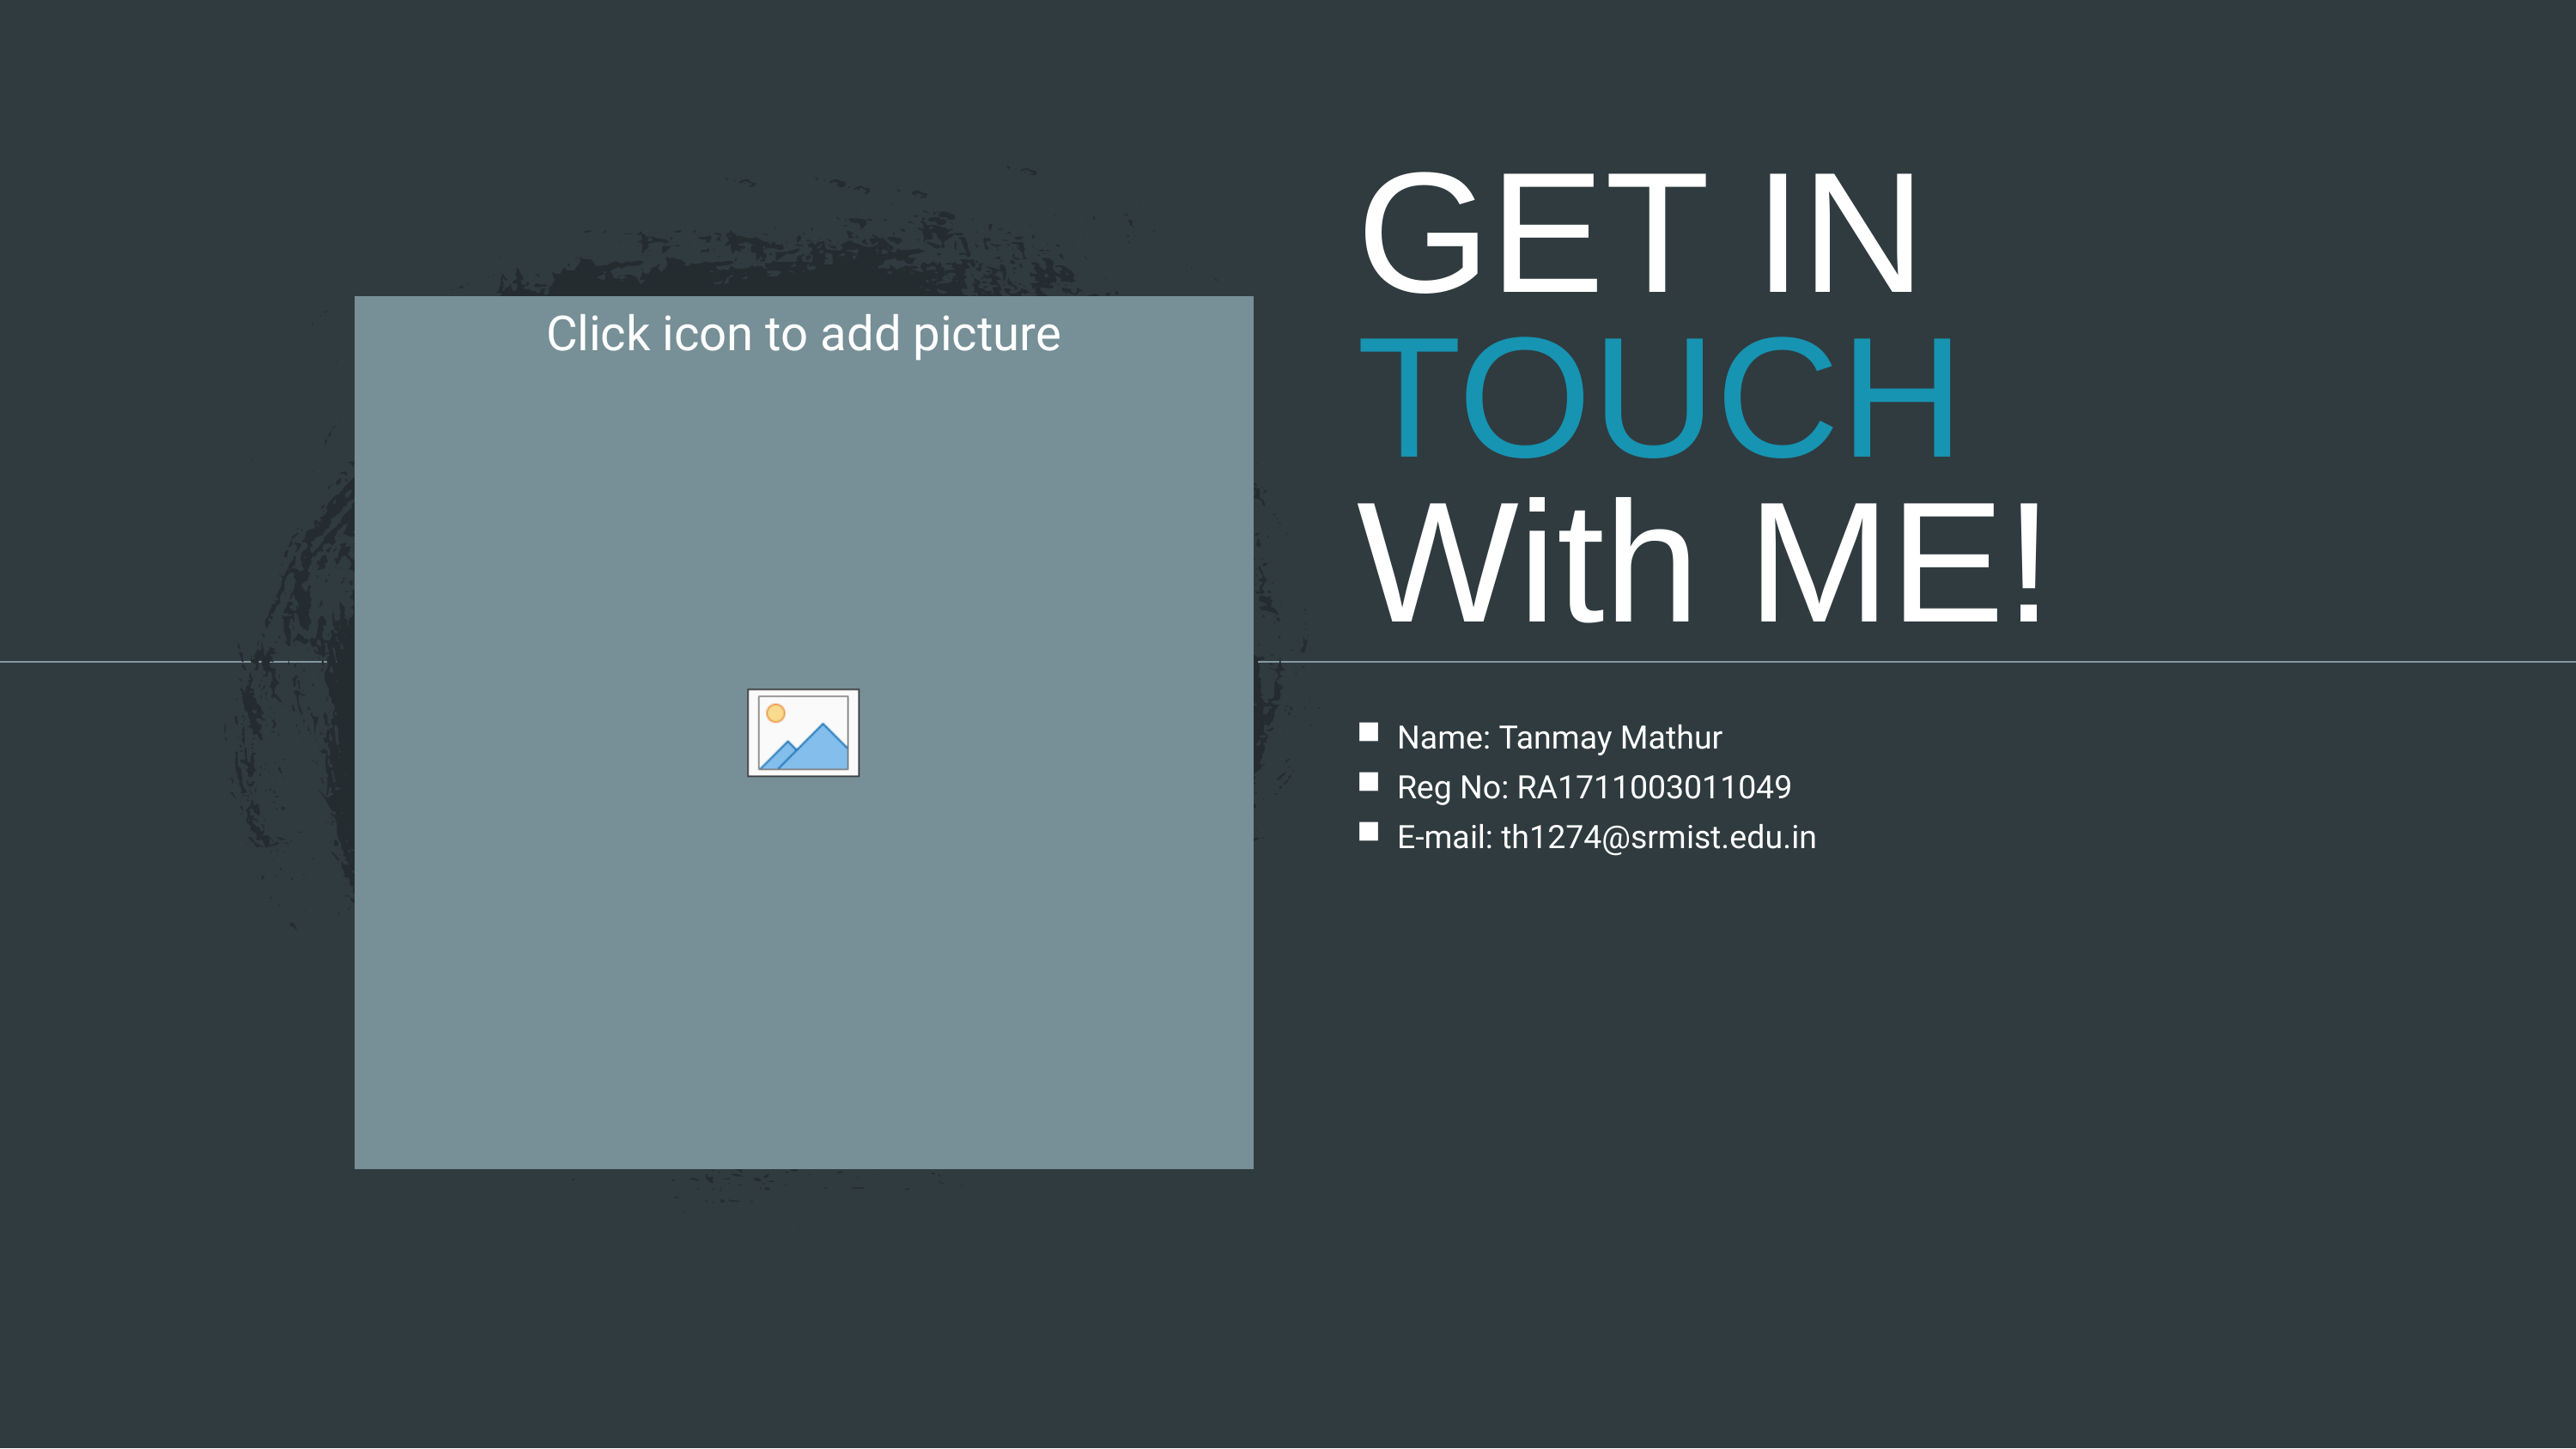

# GET IN TOUCH With ME!

Name: Tanmay Mathur
Reg No: RA1711003011049
E-mail: th1274@srmist.edu.in